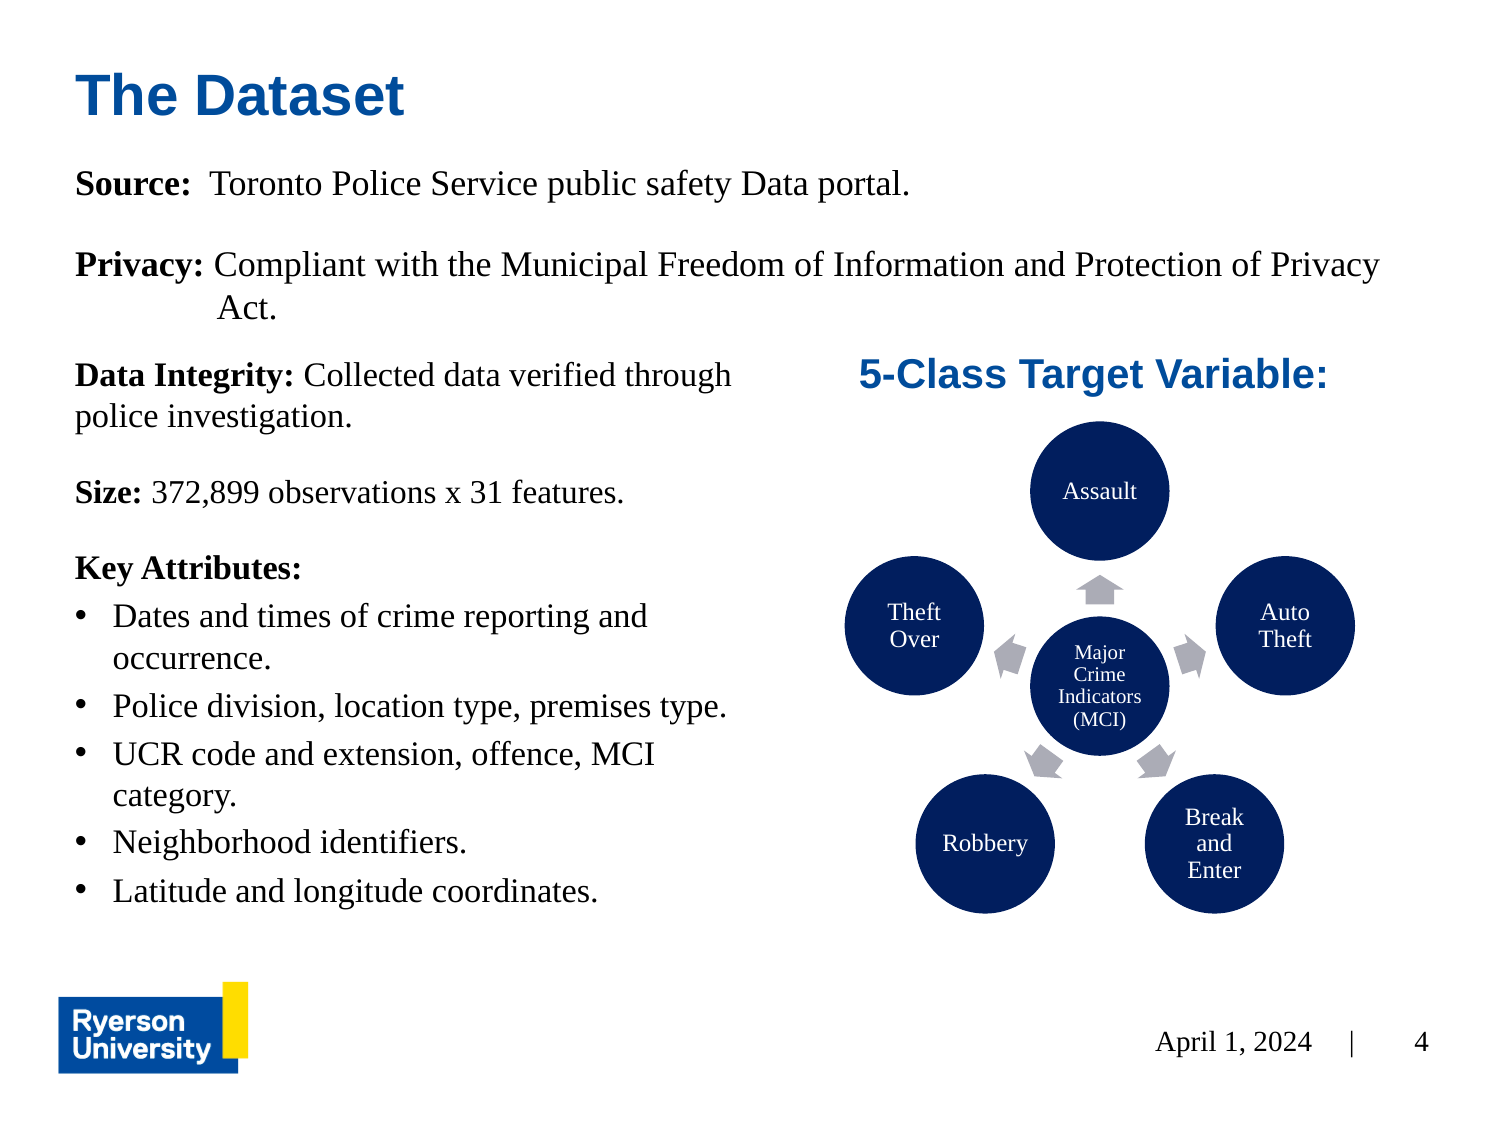

# The Dataset
Source:  Toronto Police Service public safety Data portal.

Privacy: Compliant with the Municipal Freedom of Information and Protection of Privacy Act.
5-Class Target Variable:
Data Integrity: Collected data verified through police investigation.

Size: 372,899 observations x 31 features.

Key Attributes:
Dates and times of crime reporting and occurrence.
Police division, location type, premises type.
UCR code and extension, offence, MCI category.
Neighborhood identifiers.
Latitude and longitude coordinates.
Major Crime Indicators (MCI)

Assault

Auto Theft

Break and Enter

Robbery

Theft Over

4
April 1, 2024     |